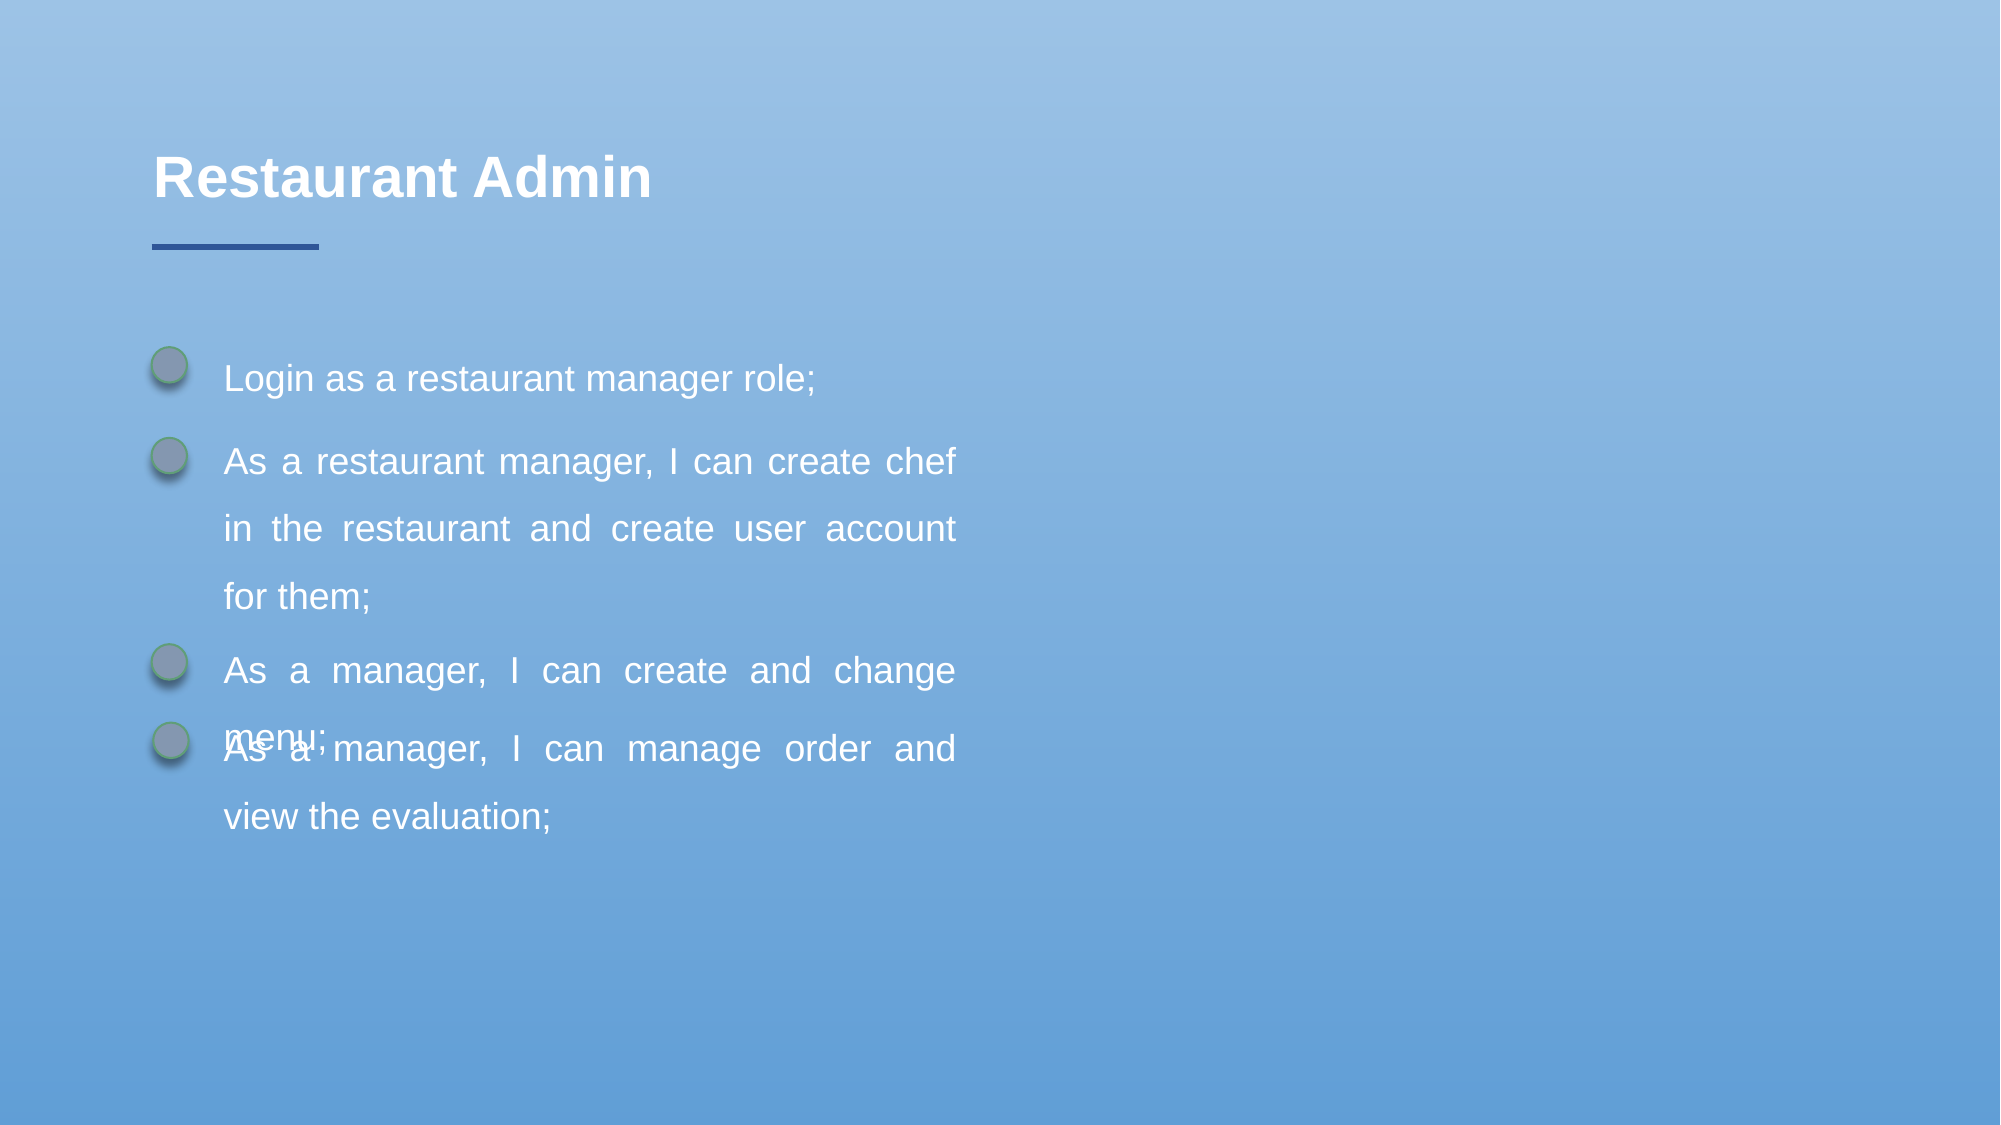

Restaurant Admin
Login as a restaurant manager role;

As a restaurant manager, I can create chef in the restaurant and create user account for them;

As a manager, I can create and change menu;

As a manager, I can manage order and view the evaluation;